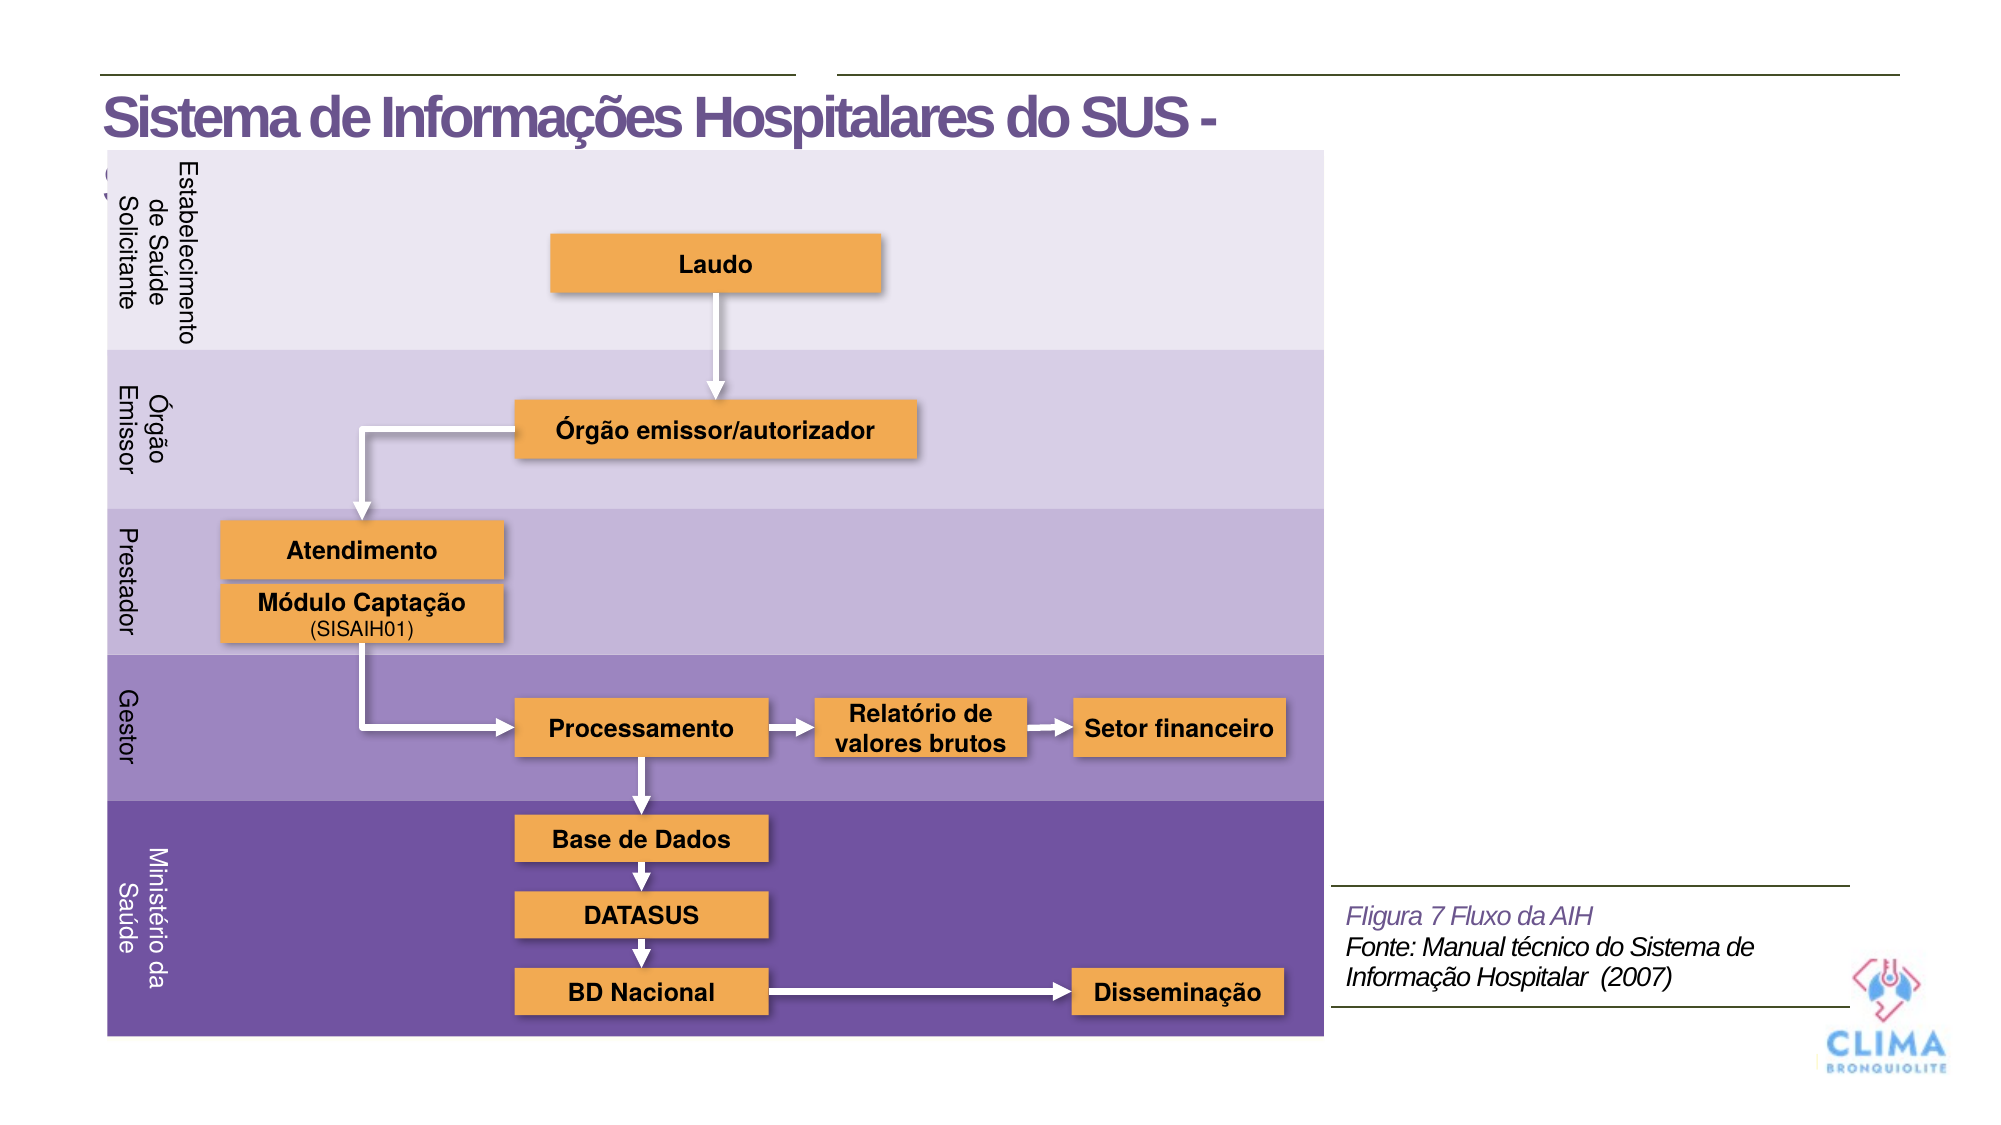

# Sistema de Informações Hospitalares do SUS - SIHSUS
Estabelecimento de Saúde Solicitante
Laudo
Órgão Emissor
Órgão emissor/autorizador
Prestador
Atendimento
Módulo Captação
(SISAIH01)
Gestor
Processamento
Relatório de valores brutos
Setor financeiro
Ministério da Saúde
Base de Dados
| FIigura 7 Fluxo da AIH Fonte: Manual técnico do Sistema de Informação Hospitalar (2007) |
| --- |
DATASUS
BD Nacional
Disseminação